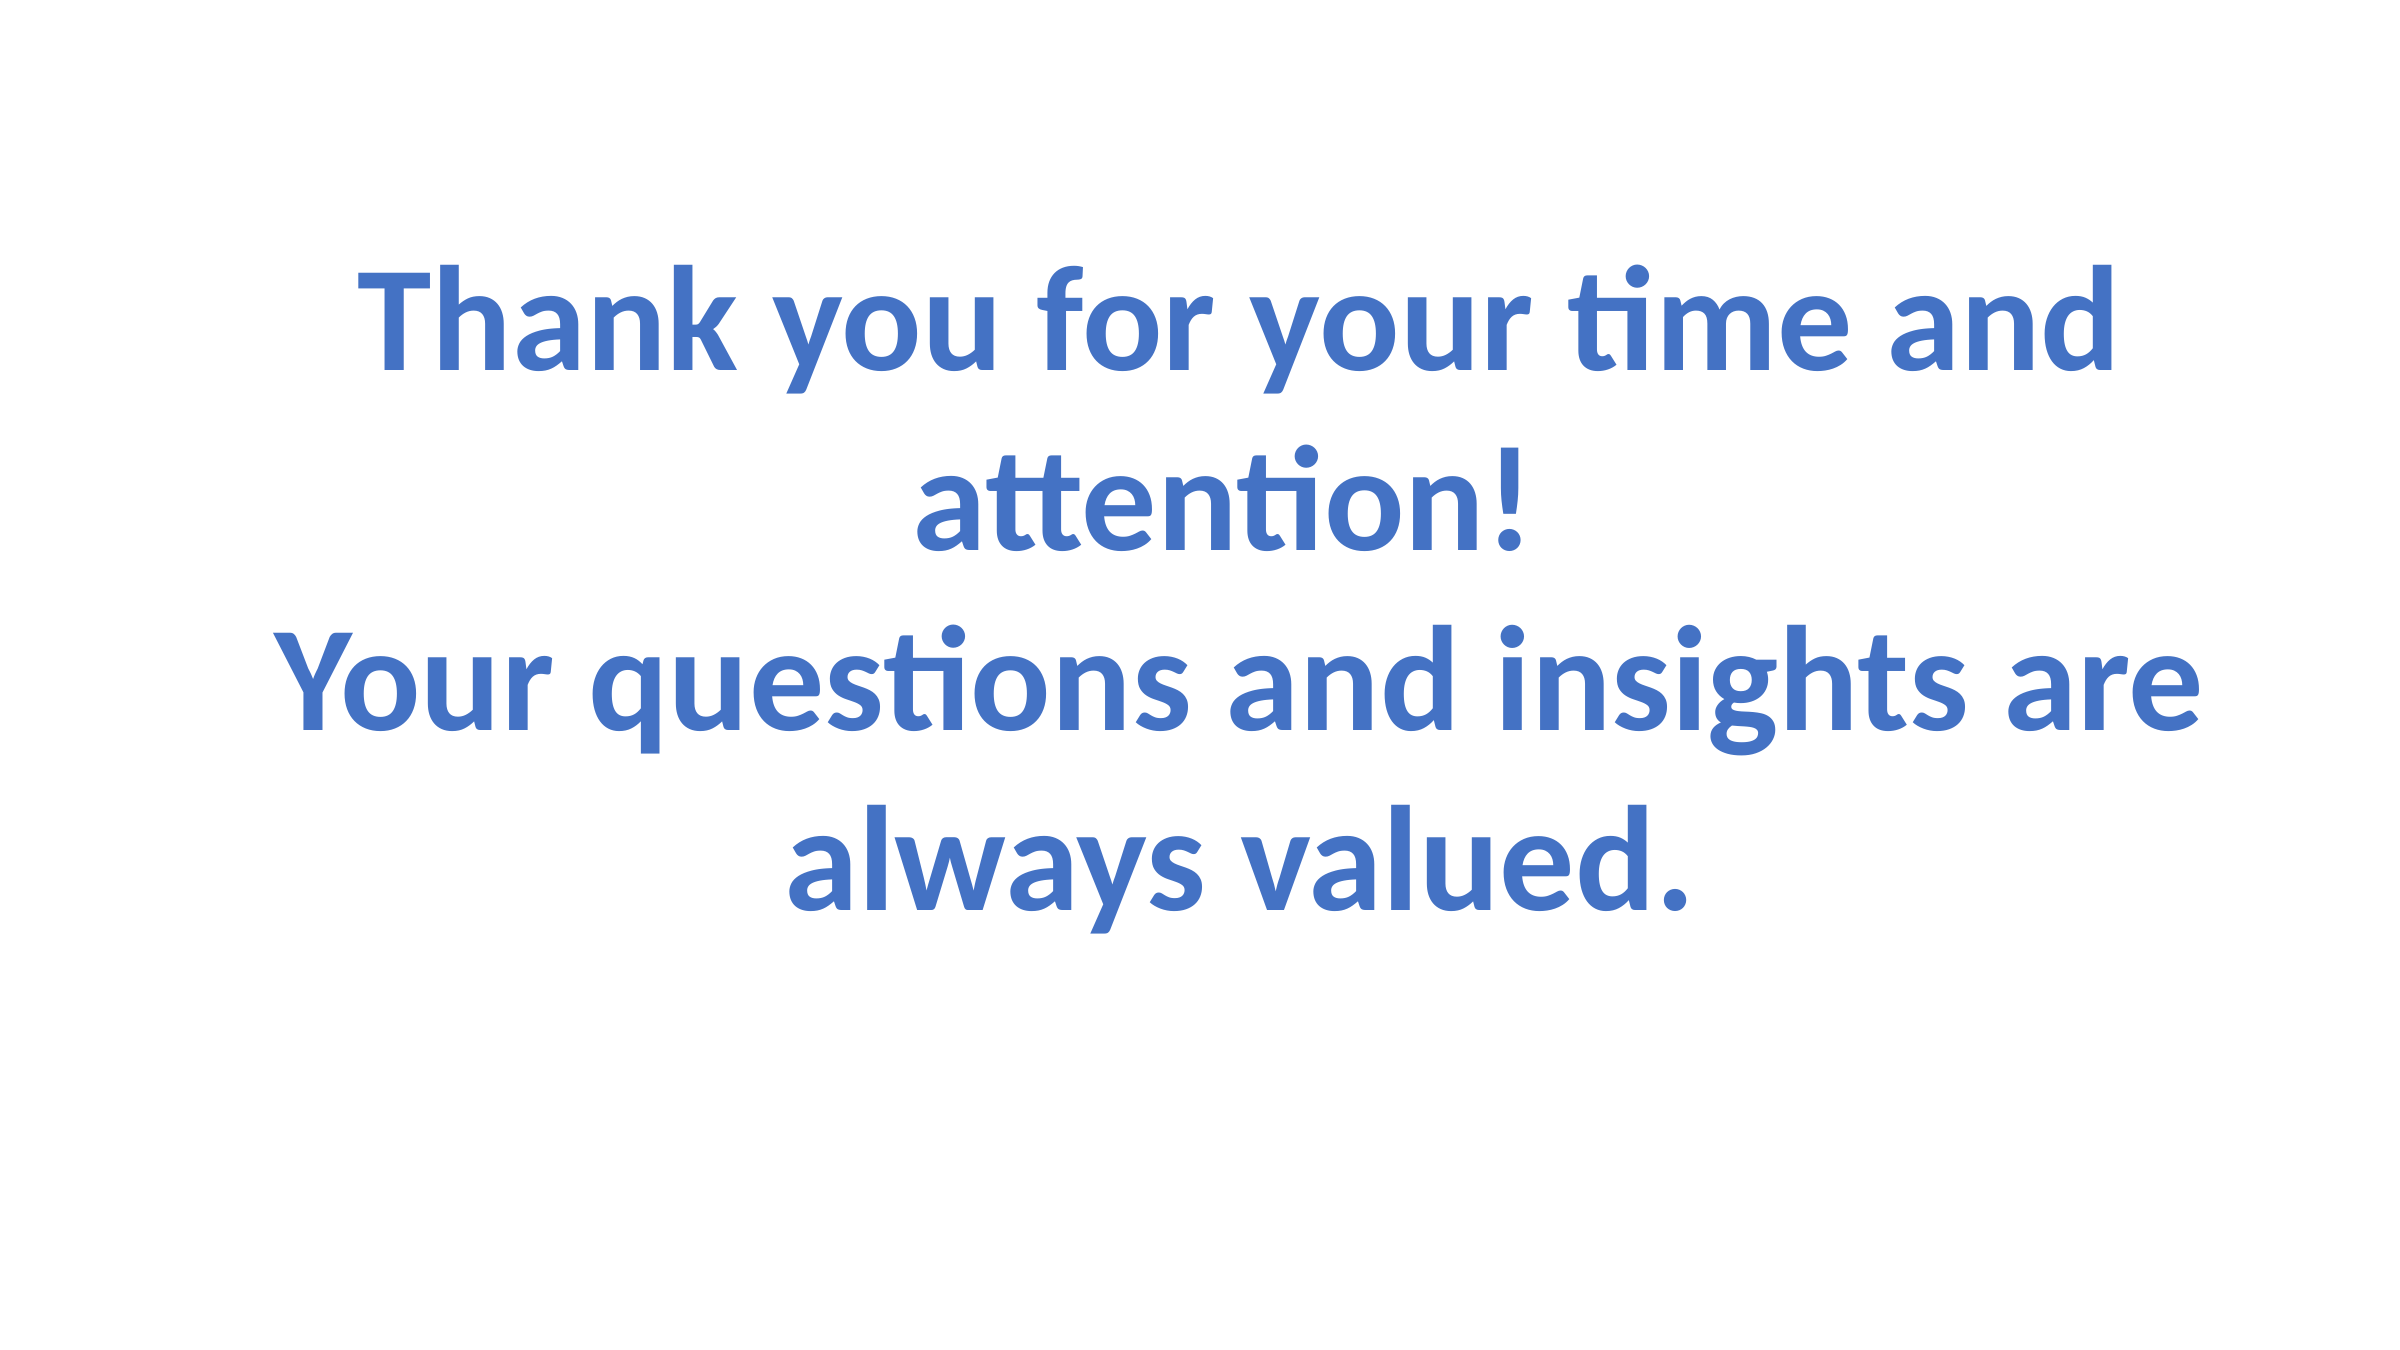

Thank you for your time and attention!
Your questions and insights are always valued.